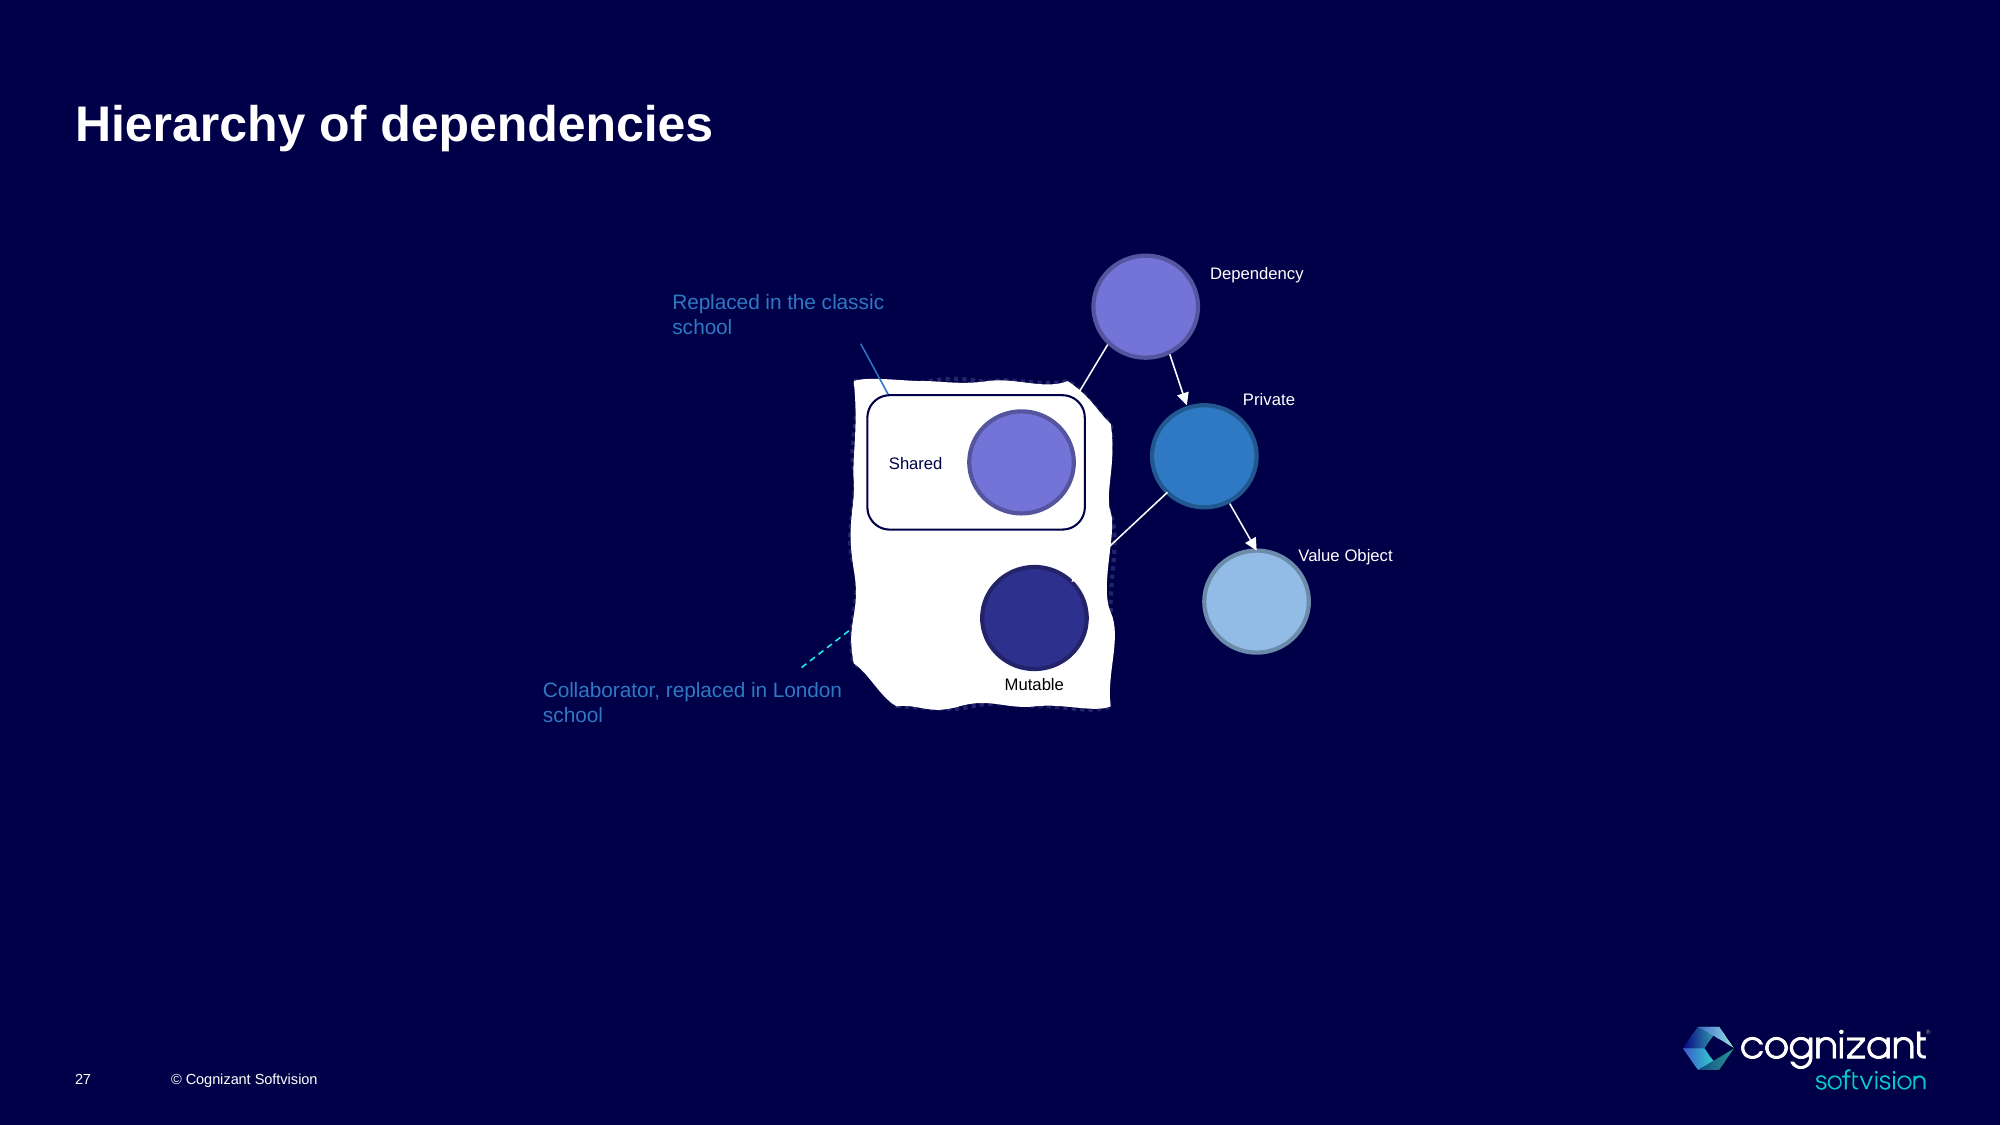

# Hierarchy of dependencies
Dependency

Replaced in the classic school

Private
Shared

Value Object

Mutable
Collaborator, replaced in London school
© Cognizant Softvision
27